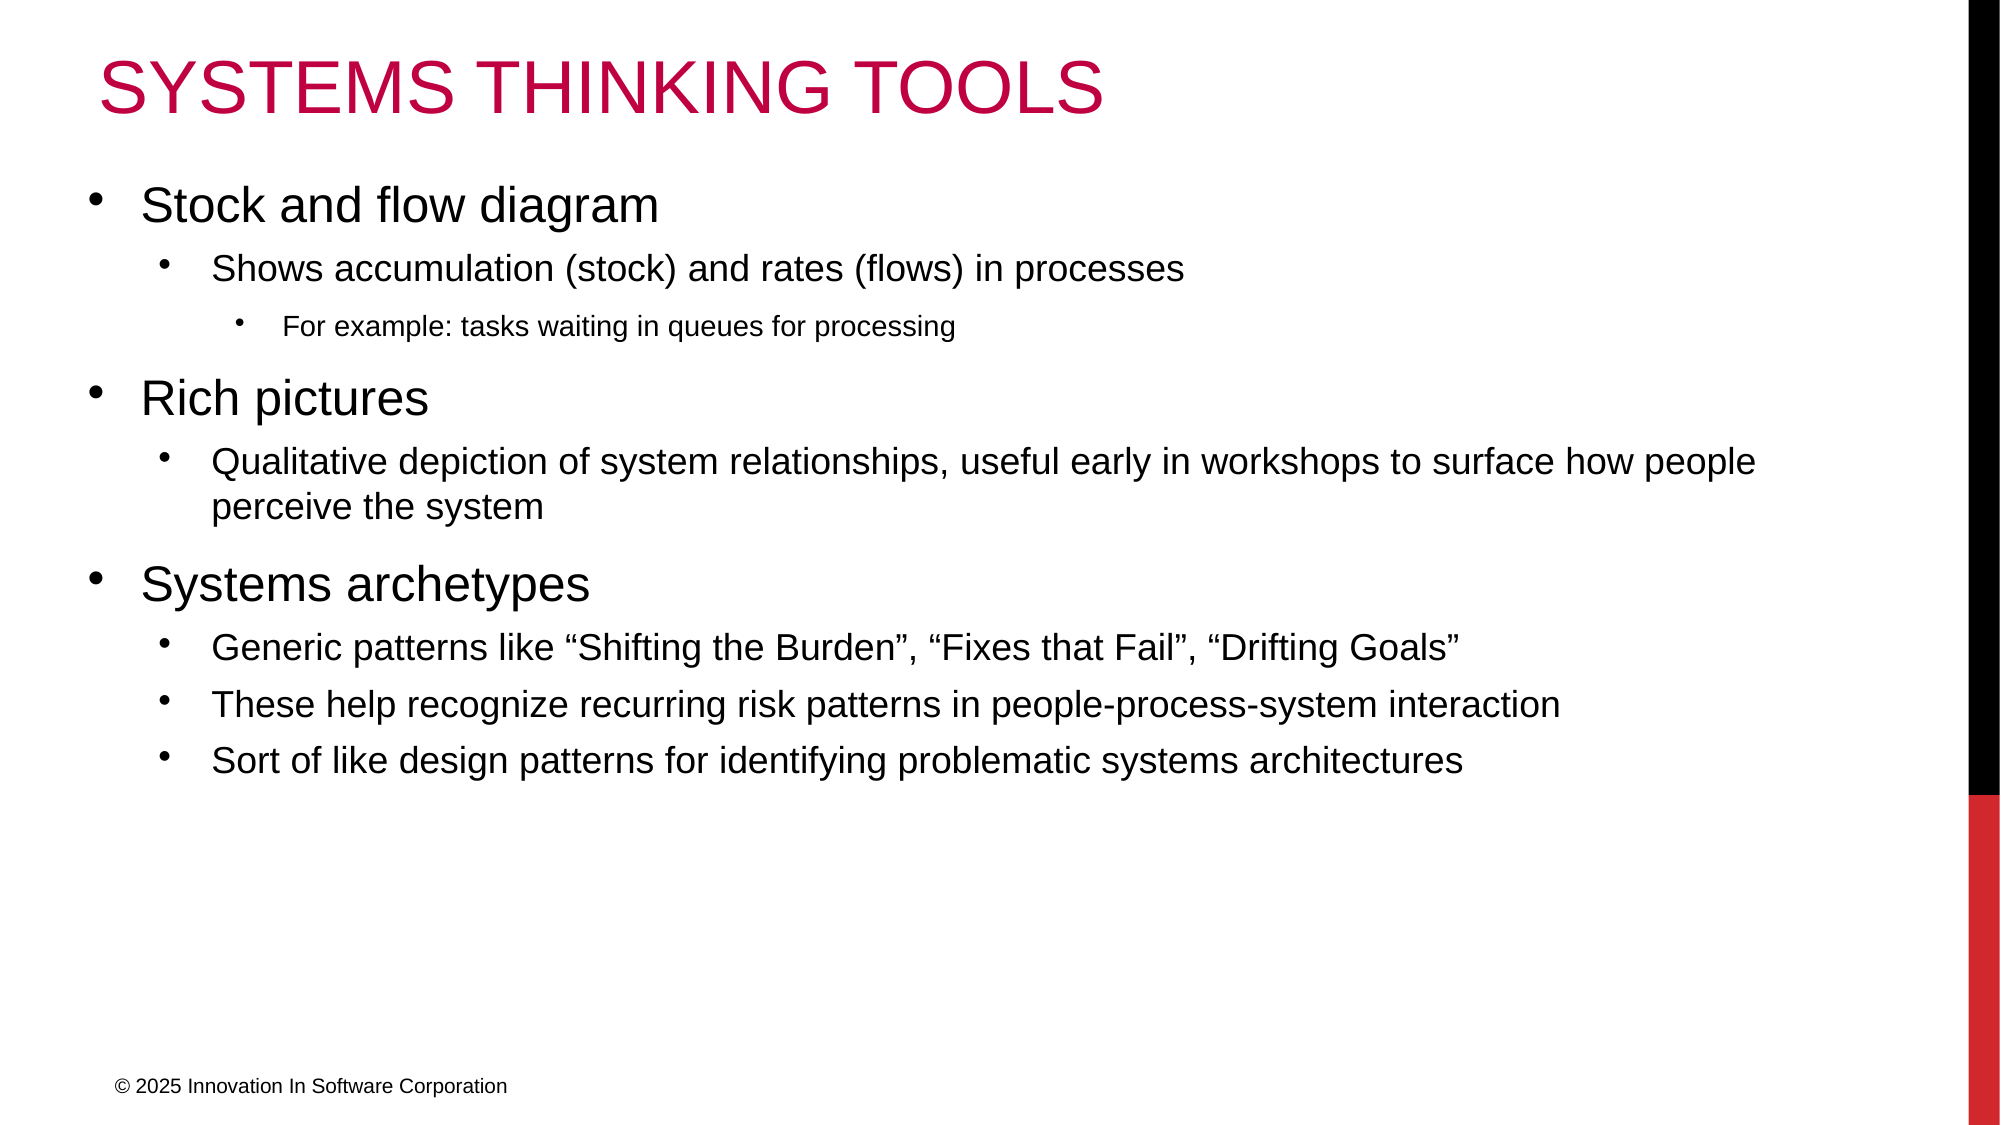

# Systems Thinking Tools
Stock and flow diagram
Shows accumulation (stock) and rates (flows) in processes
For example: tasks waiting in queues for processing
Rich pictures
Qualitative depiction of system relationships, useful early in workshops to surface how people perceive the system
Systems archetypes
Generic patterns like “Shifting the Burden”, “Fixes that Fail”, “Drifting Goals”
These help recognize recurring risk patterns in people-process-system interaction
Sort of like design patterns for identifying problematic systems architectures
© 2025 Innovation In Software Corporation